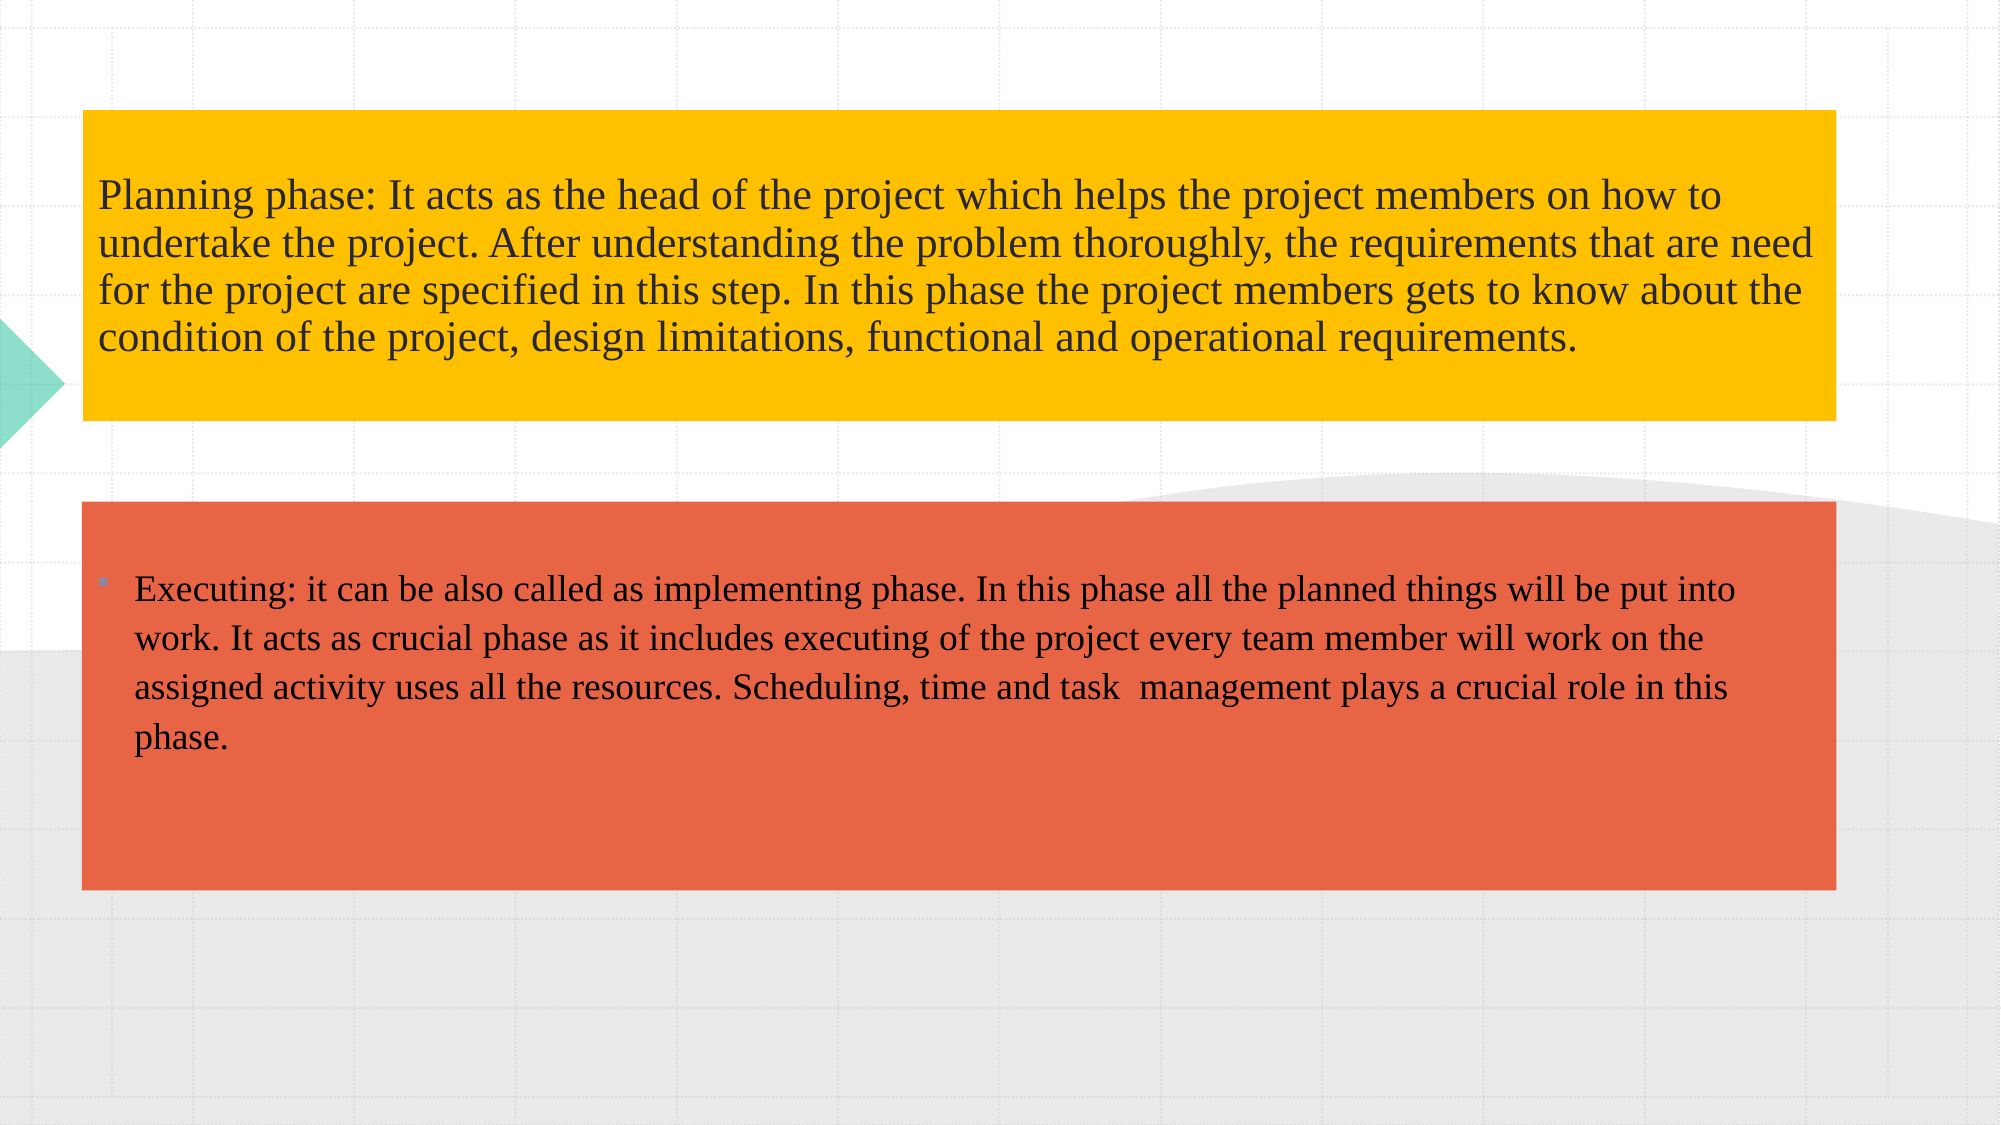

# Planning phase: It acts as the head of the project which helps the project members on how to undertake the project. After understanding the problem thoroughly, the requirements that are need for the project are specified in this step. In this phase the project members gets to know about the condition of the project, design limitations, functional and operational requirements.

Executing: it can be also called as implementing phase. In this phase all the planned things will be put into work. It acts as crucial phase as it includes executing of the project every team member will work on the assigned activity uses all the resources. Scheduling, time and task  management plays a crucial role in this phase.